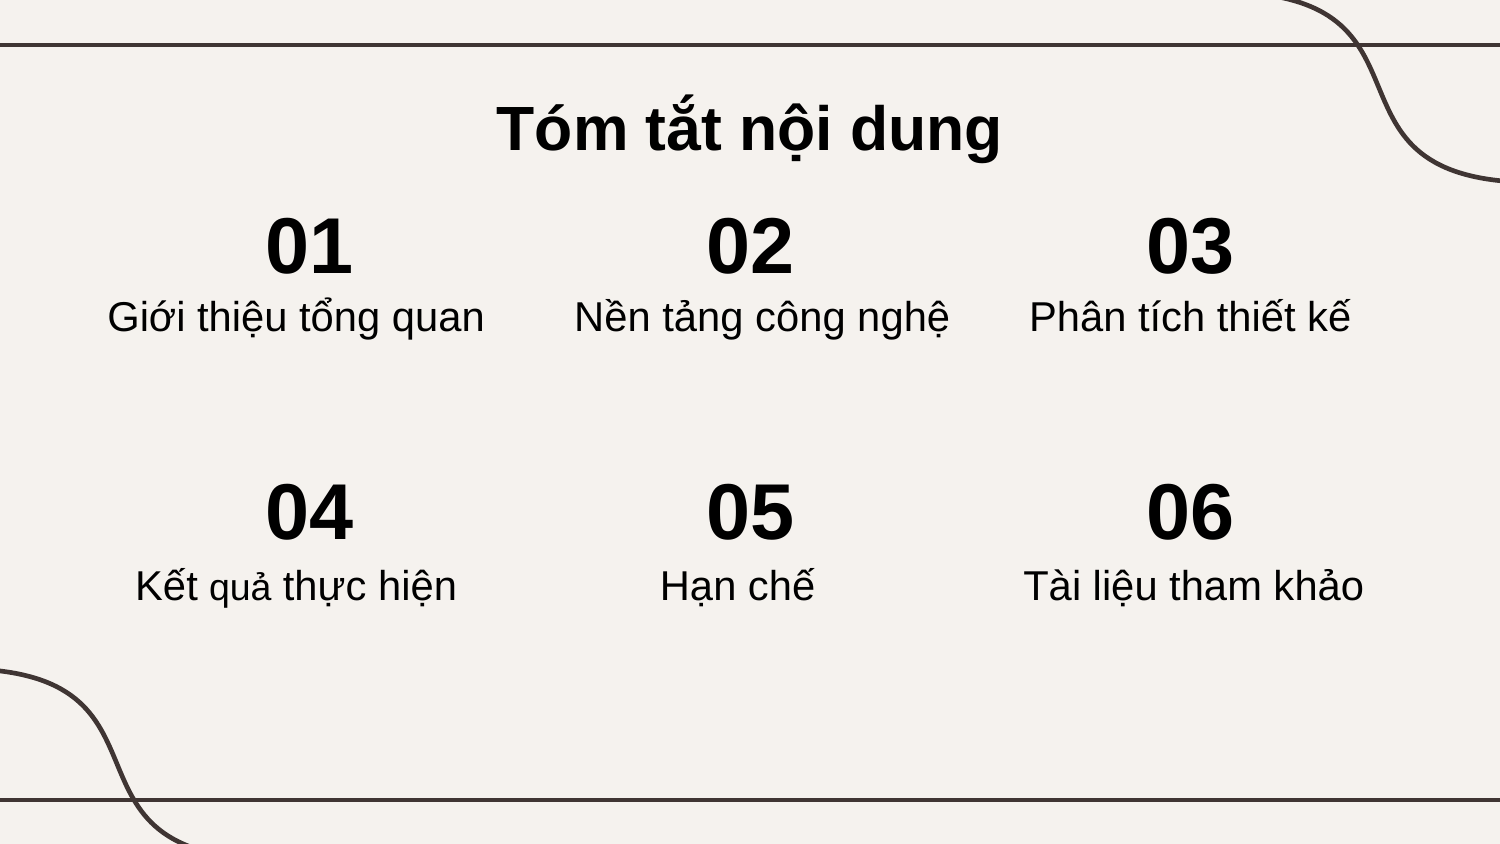

Tóm tắt nội dung
01
02
03
# Giới thiệu tổng quan
Nền tảng công nghệ
Phân tích thiết kế
04
05
06
Kết quả thực hiện
Hạn chế
Tài liệu tham khảo